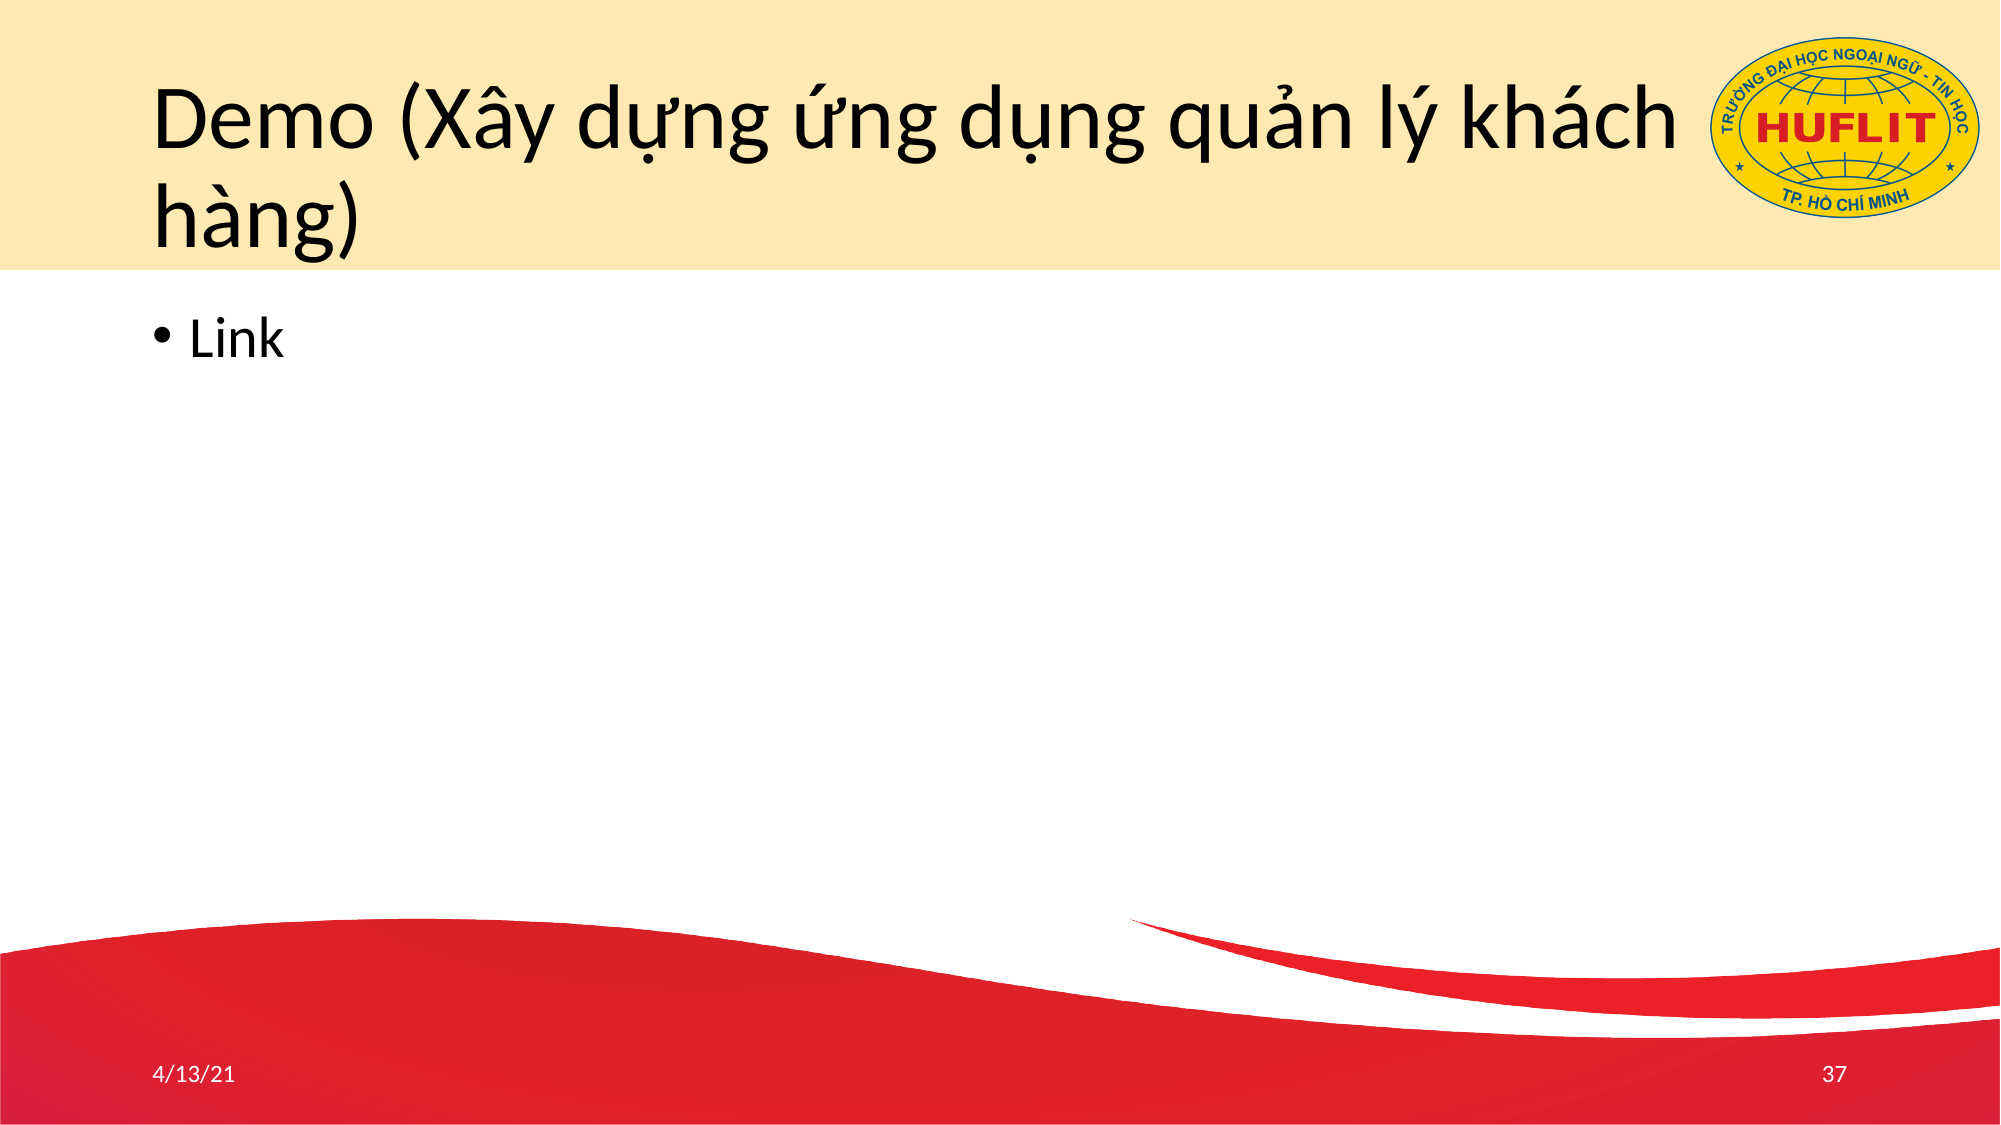

# Demo (Xây dựng ứng dụng quản lý khách hàng)
Link
4/13/21

37